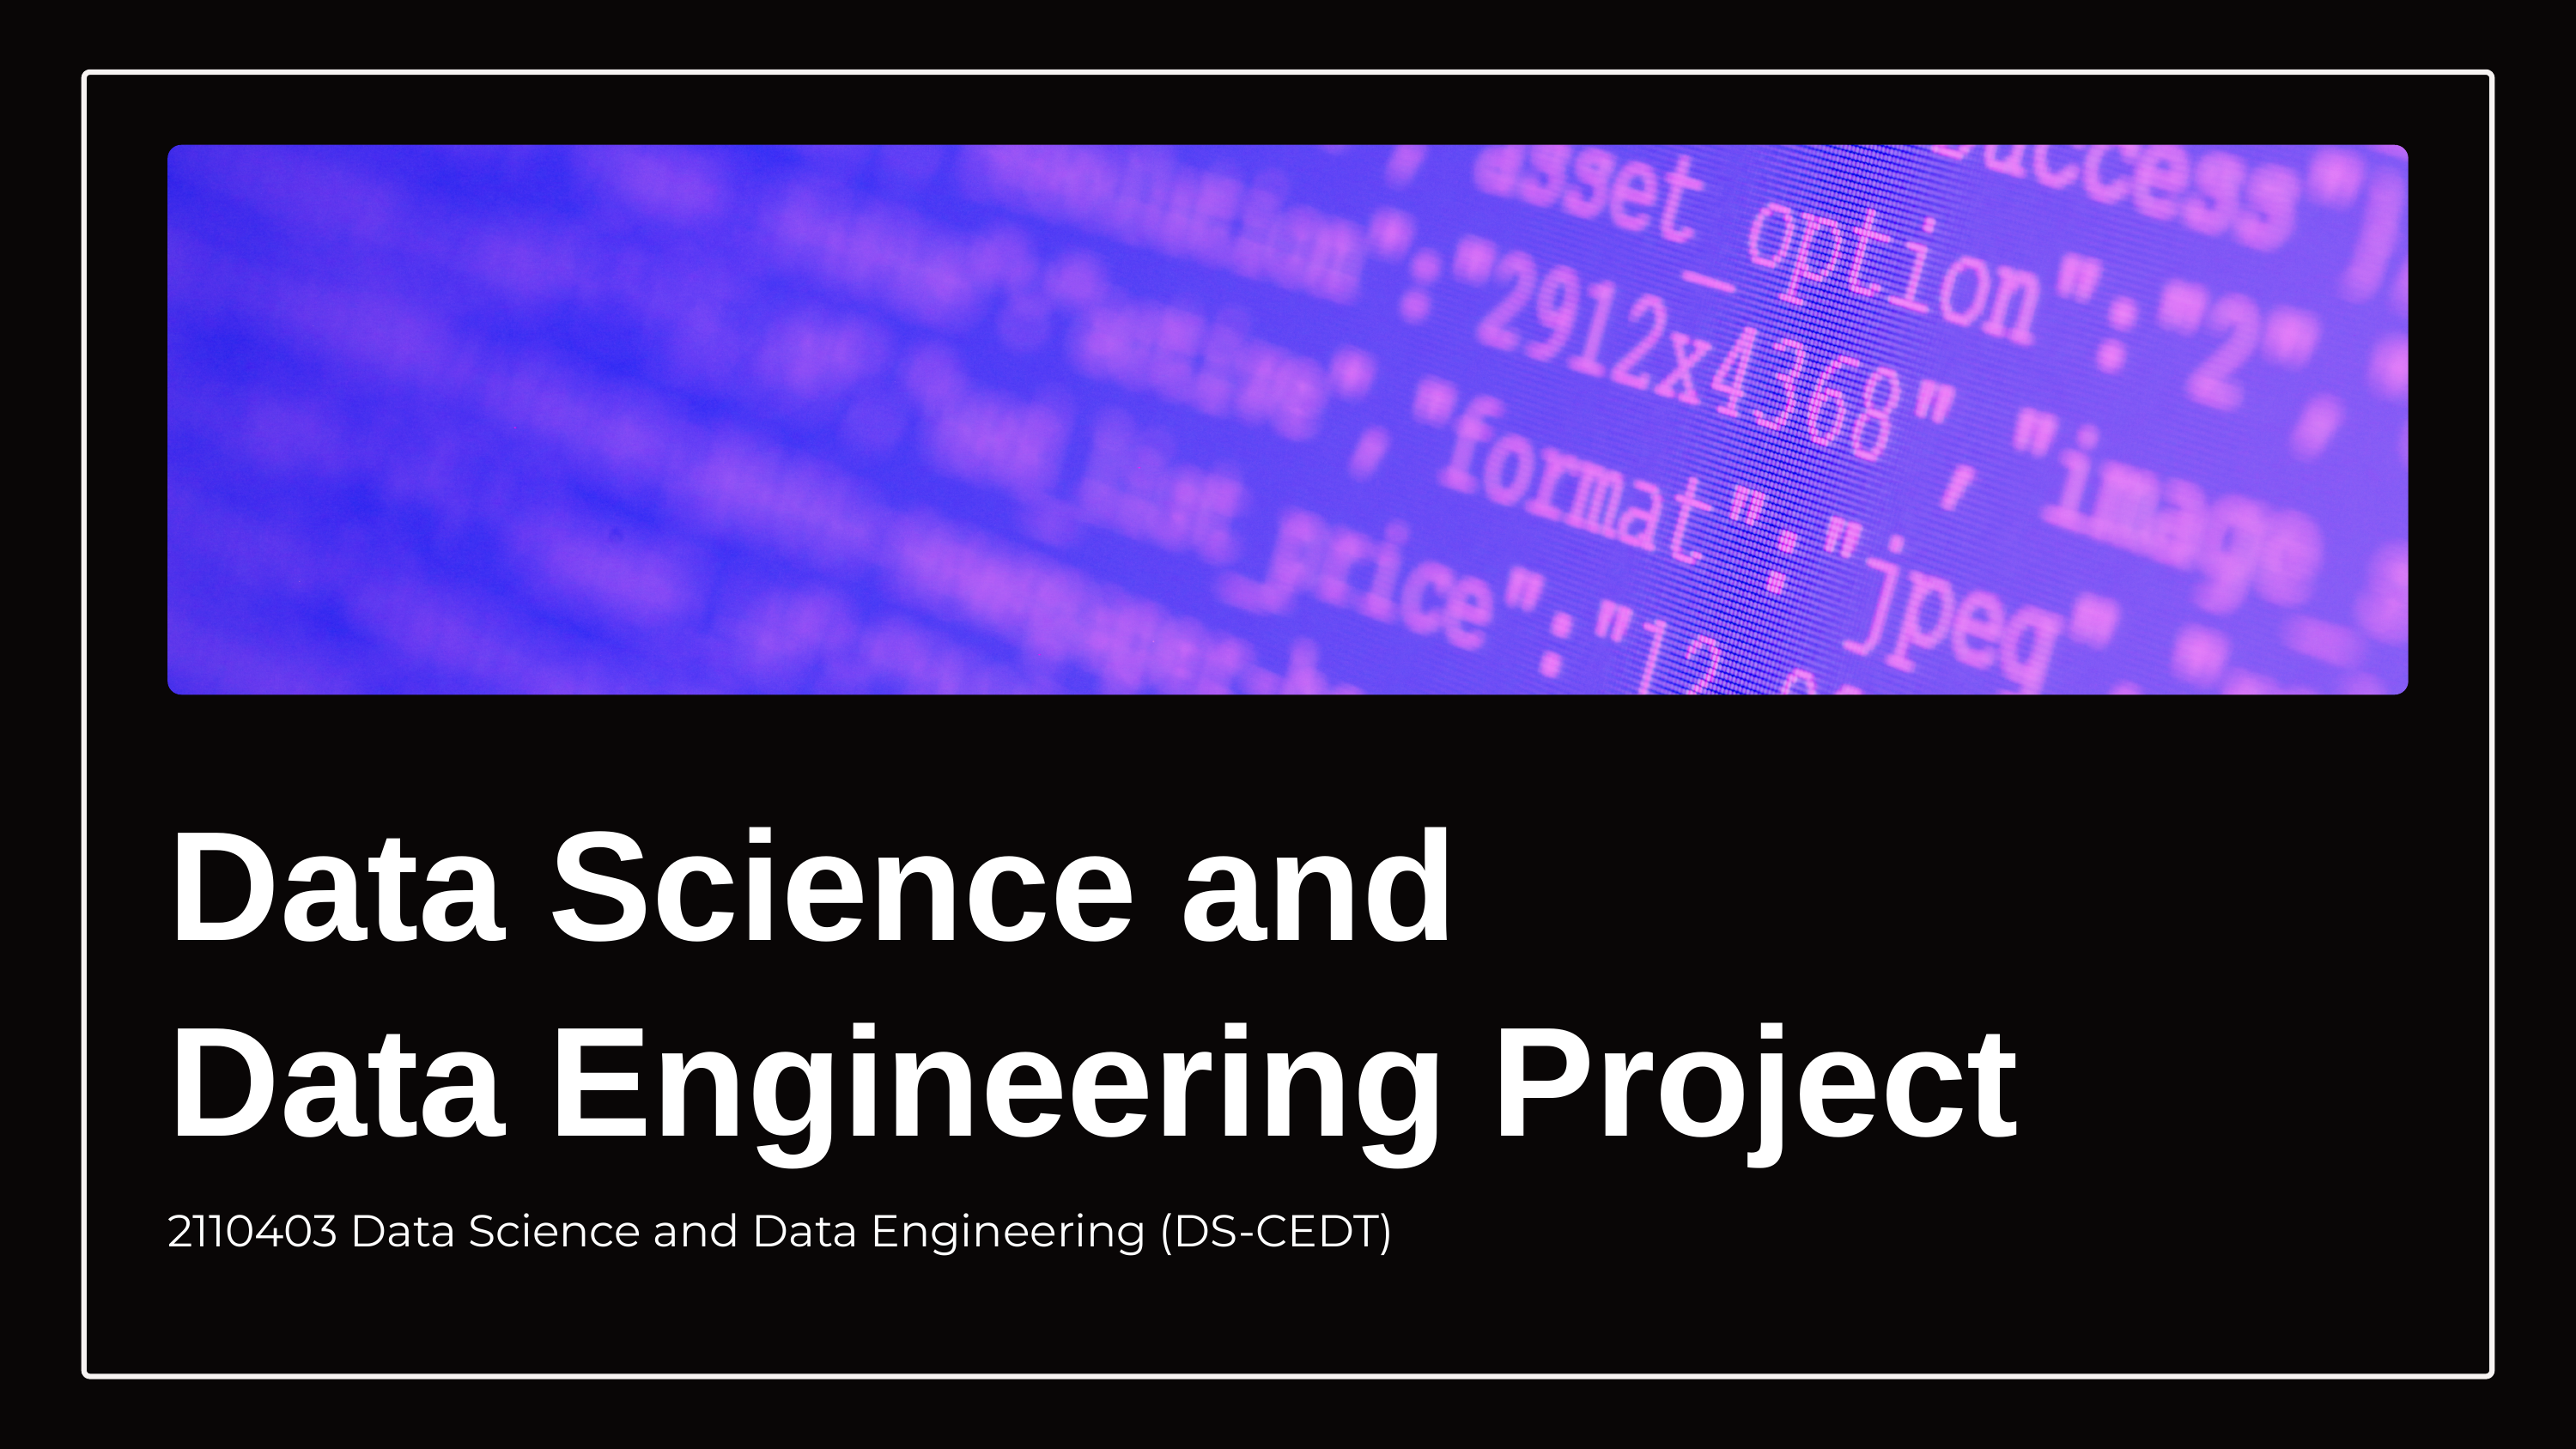

Data Science and
Data Engineering Project
2110403 Data Science and Data Engineering (DS-CEDT)